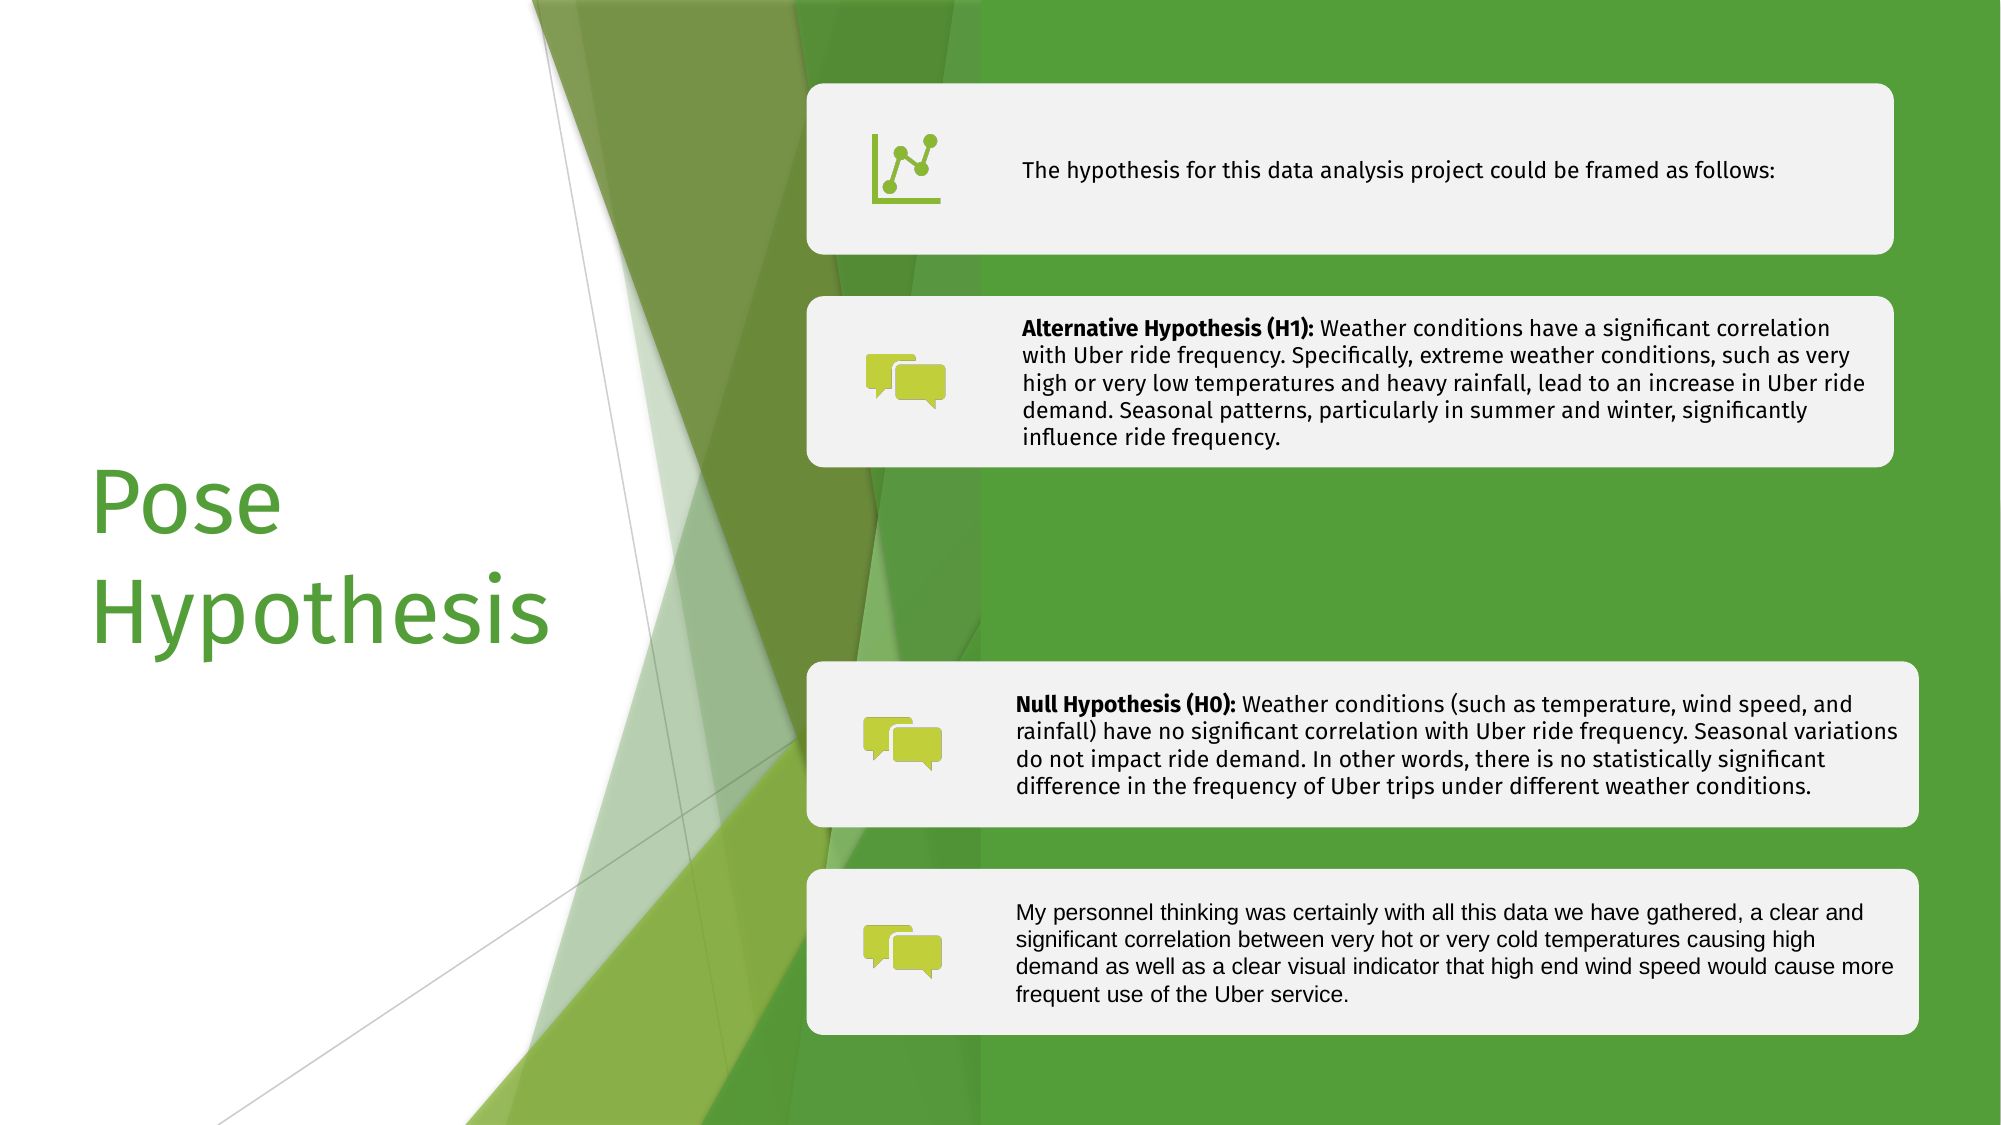

The hypothesis for this data analysis project could be framed as follows:
Alternative Hypothesis (H1): Weather conditions have a significant correlation with Uber ride frequency. Specifically, extreme weather conditions, such as very high or very low temperatures and heavy rainfall, lead to an increase in Uber ride demand. Seasonal patterns, particularly in summer and winter, significantly influence ride frequency.
# Pose Hypothesis
Null Hypothesis (H0): Weather conditions (such as temperature, wind speed, and rainfall) have no significant correlation with Uber ride frequency. Seasonal variations do not impact ride demand. In other words, there is no statistically significant difference in the frequency of Uber trips under different weather conditions.
My personnel thinking was certainly with all this data we have gathered, a clear and significant correlation between very hot or very cold temperatures causing high demand as well as a clear visual indicator that high end wind speed would cause more frequent use of the Uber service.